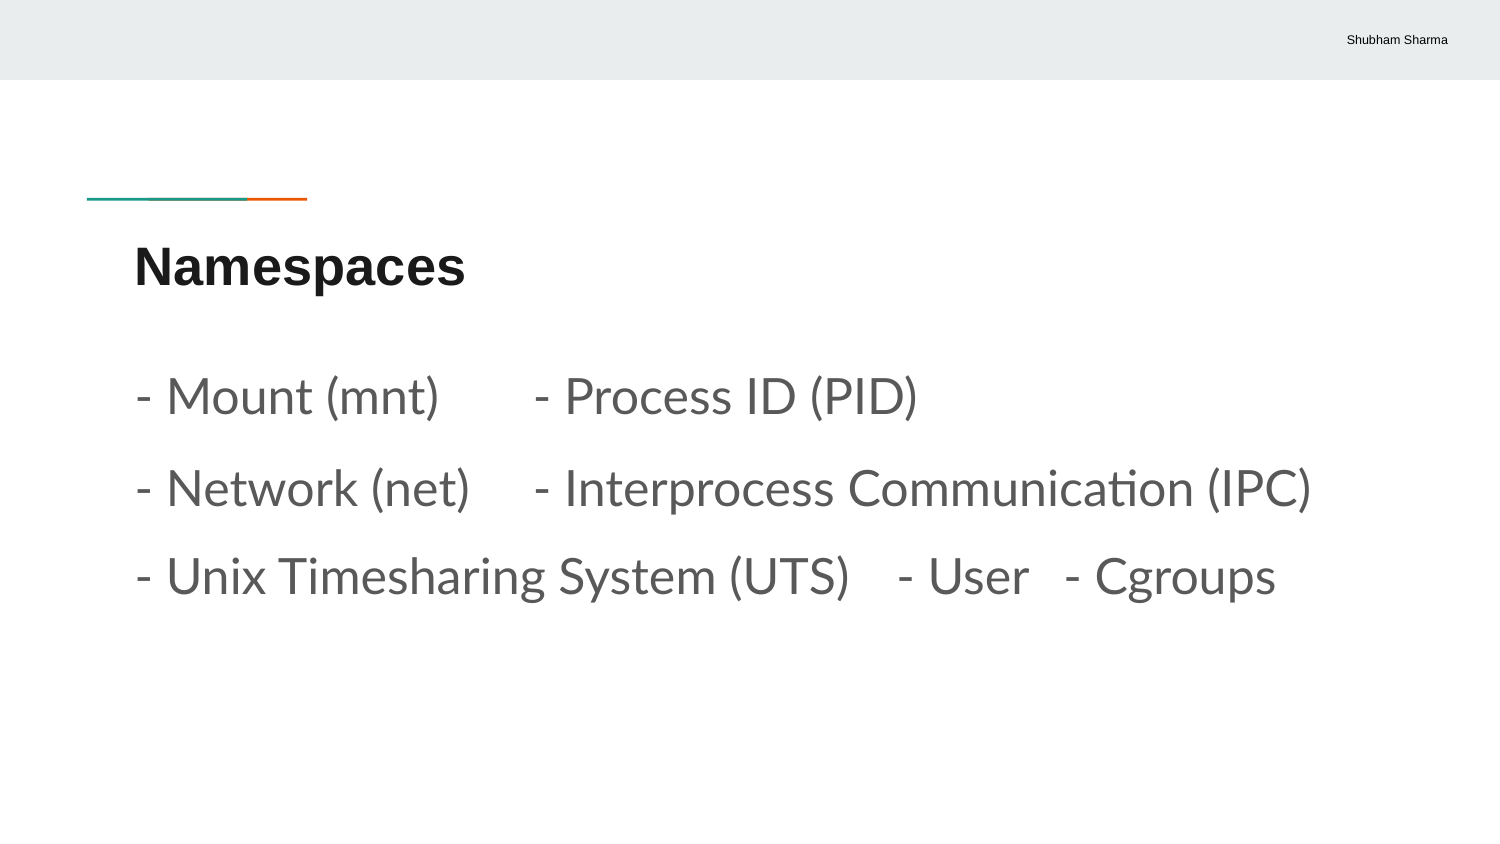

# Namespaces
- Mount (mnt)
- Process ID (PID)
- Network (net)
- Interprocess Communication (IPC)
- Unix Timesharing System (UTS)
- User
- Cgroups